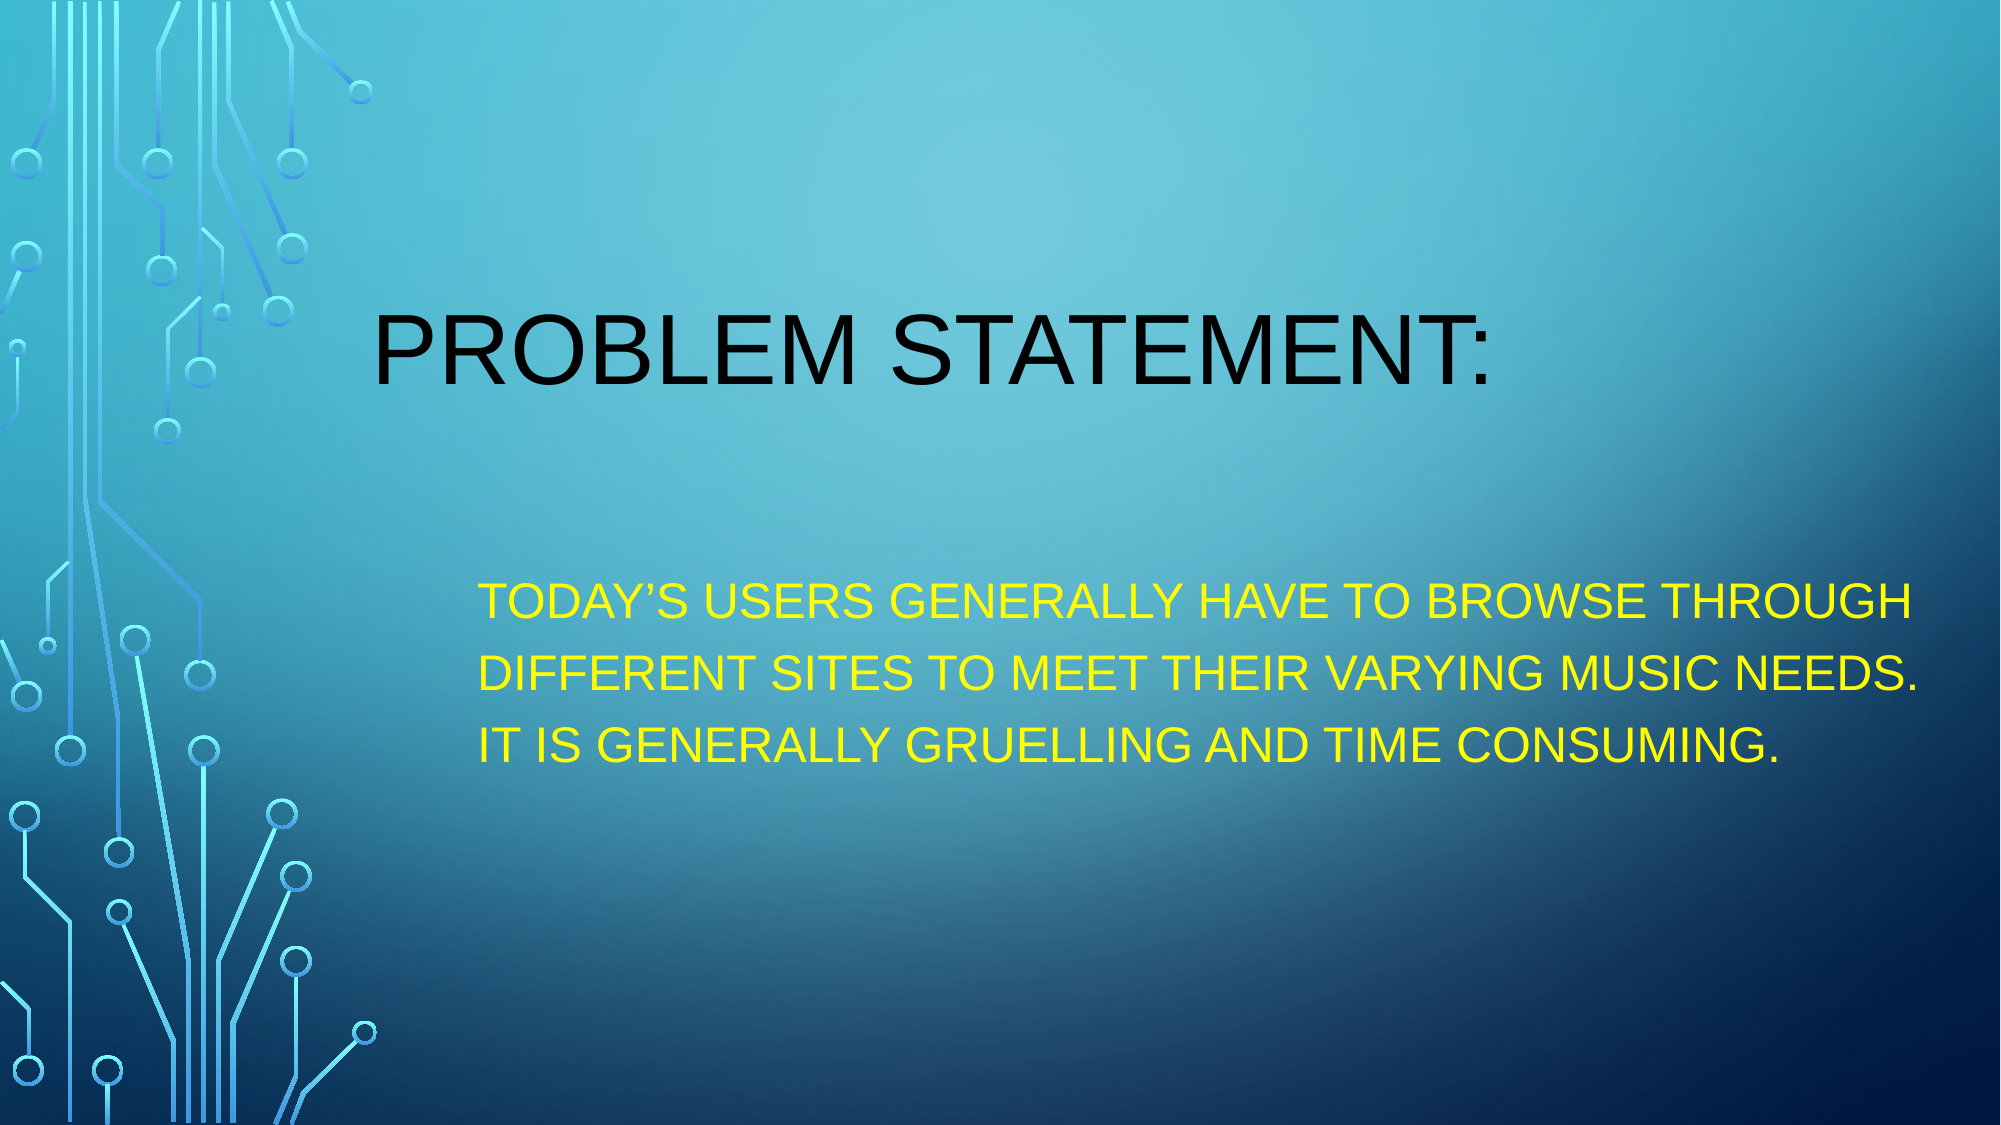

# Problem Statement:
Today’s users generally have to browse through different sites to meet their varying music needs. It is generally gruelling and time consuming.